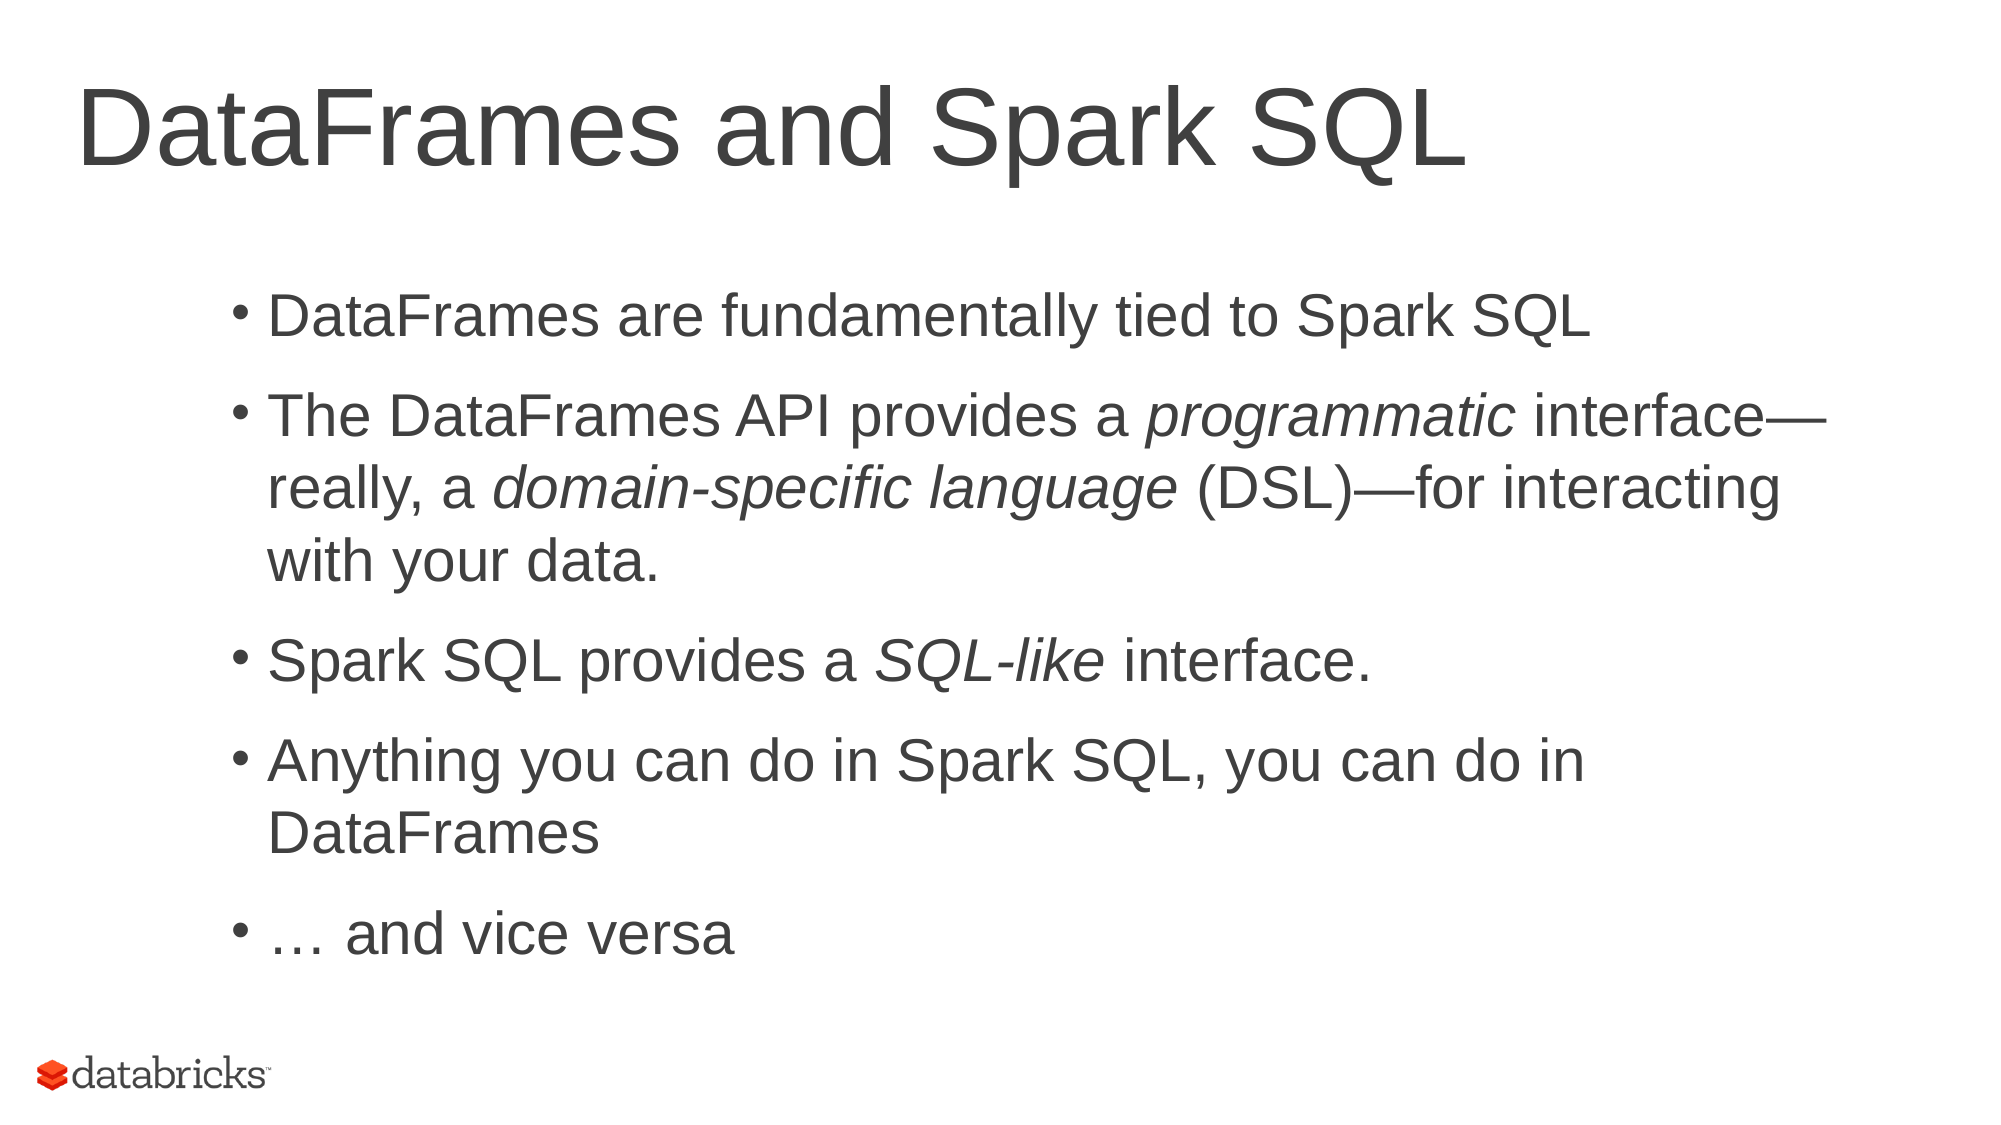

# DataFrames and Spark SQL
DataFrames are fundamentally tied to Spark SQL
The DataFrames API provides a programmatic interface—really, a domain-specific language (DSL)—for interacting with your data.
Spark SQL provides a SQL-like interface.
Anything you can do in Spark SQL, you can do in DataFrames
… and vice versa